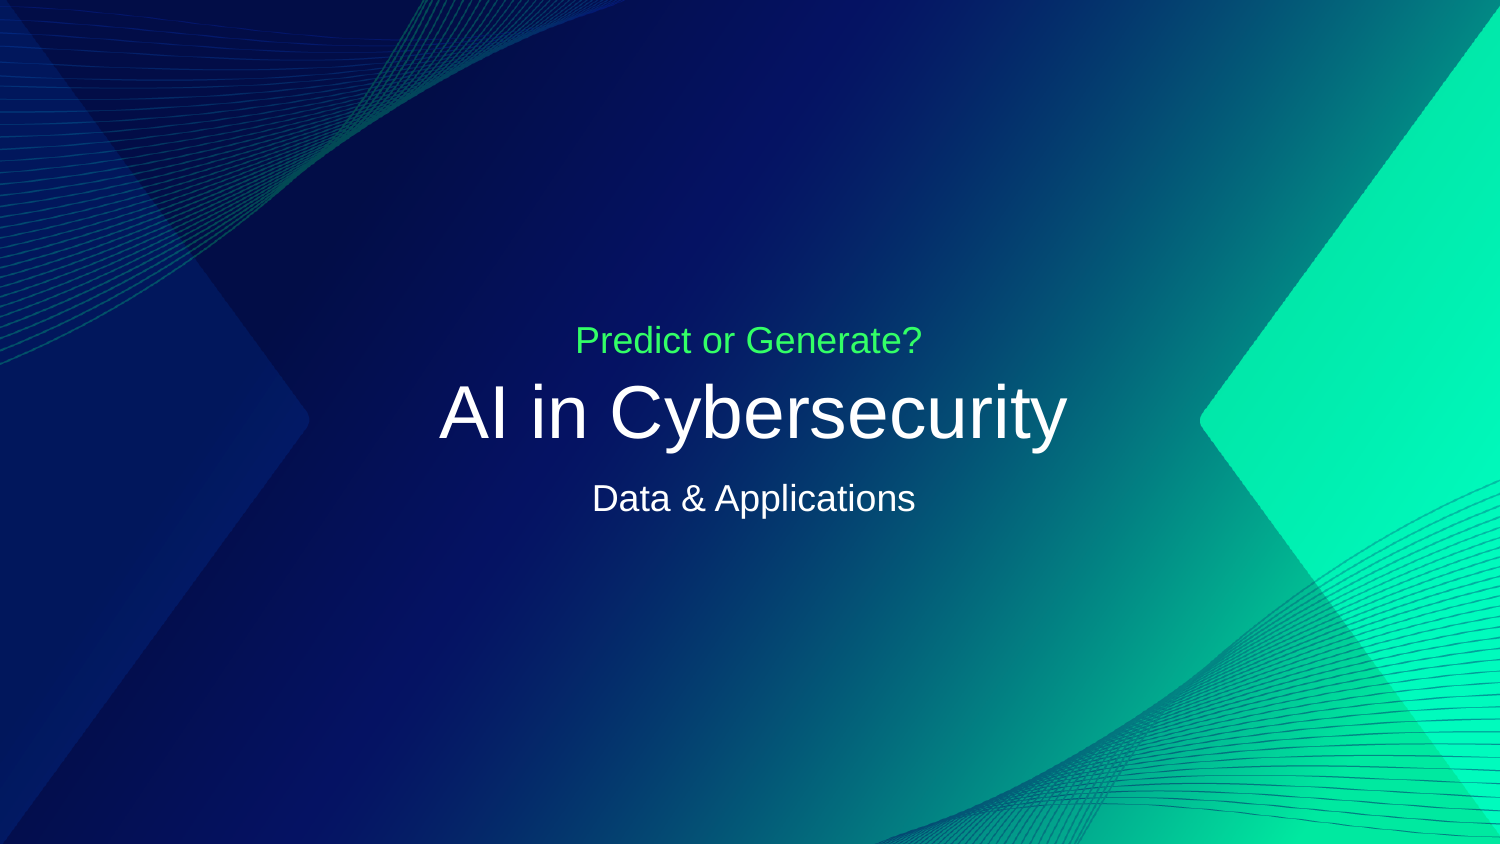

# Predict or Generate?
AI in Cybersecurity
Data & Applications